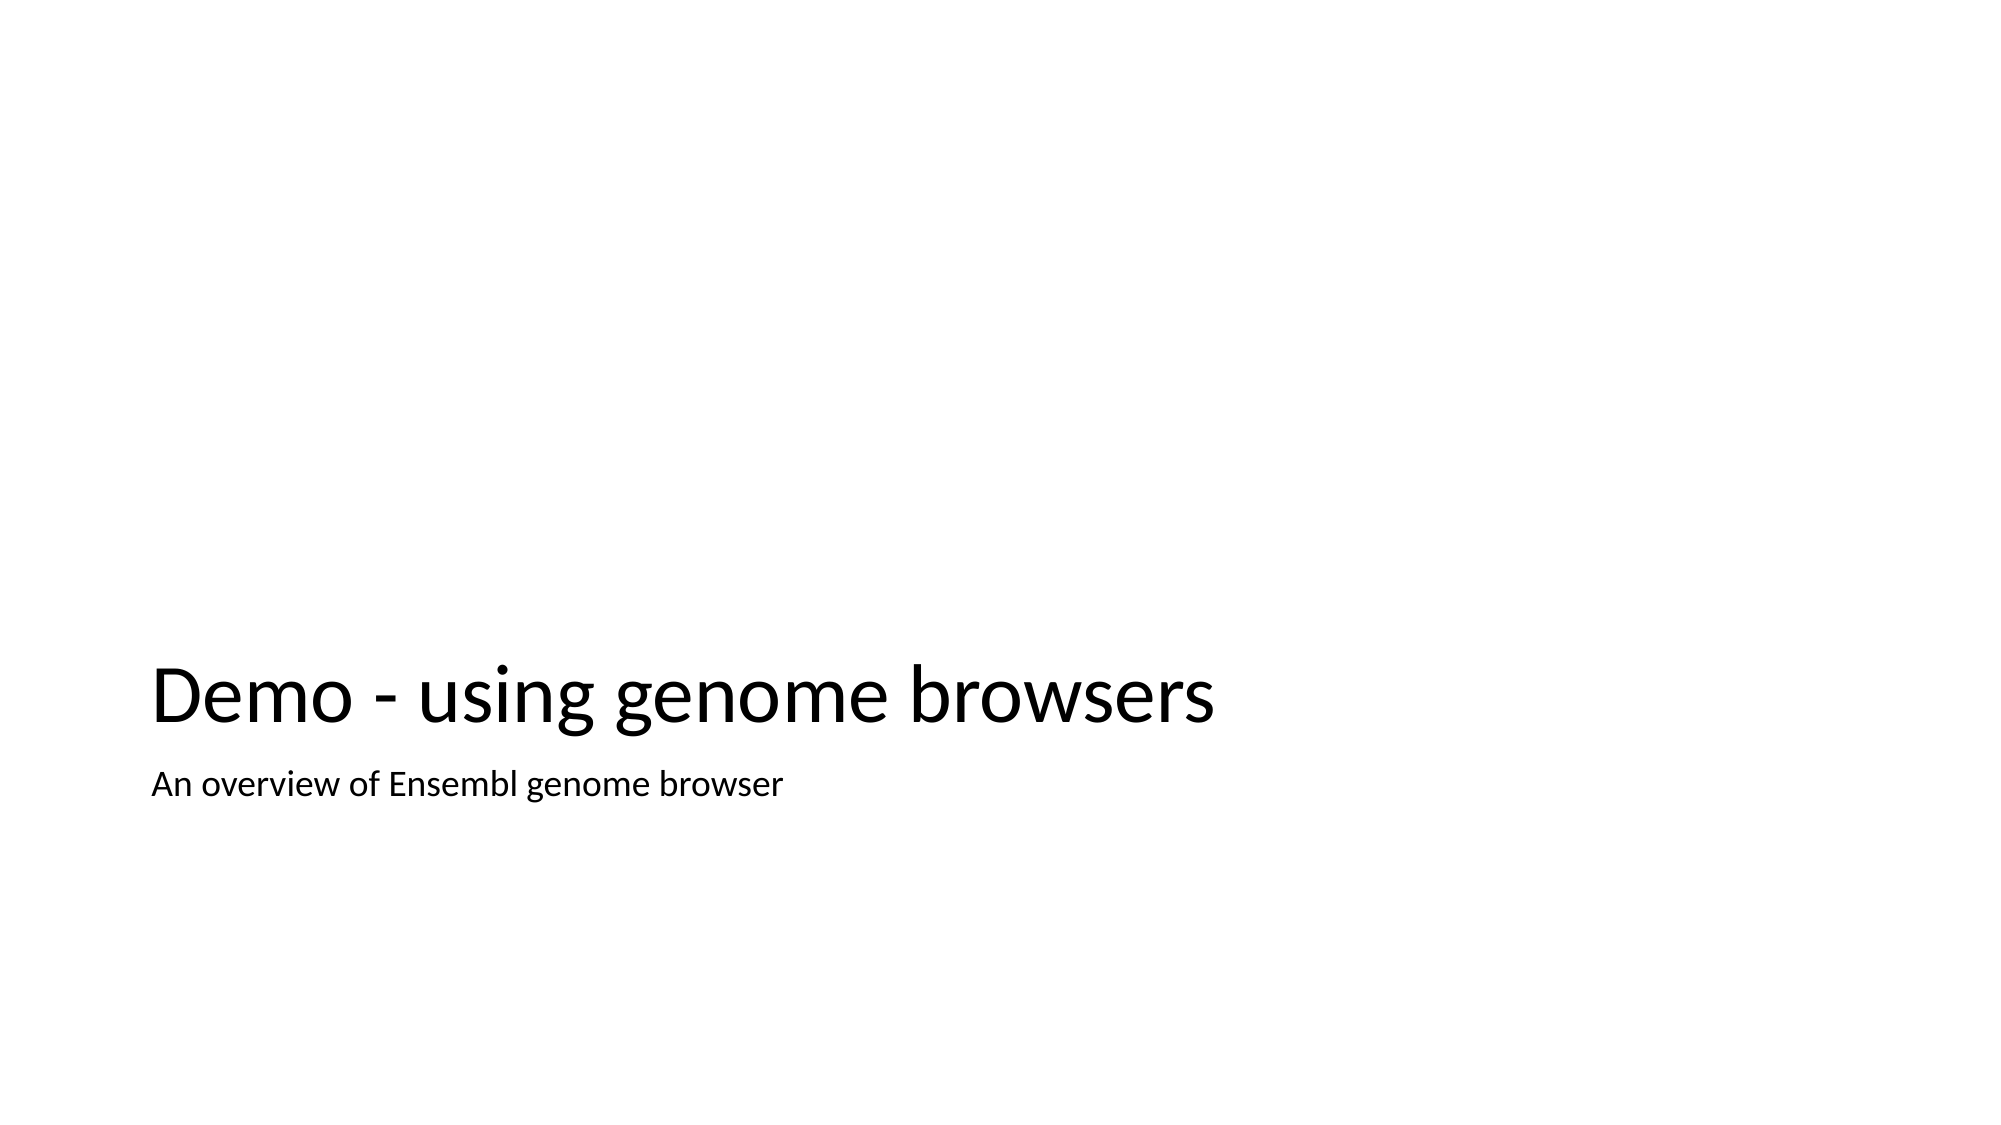

# Demo - using genome browsers
An overview of Ensembl genome browser